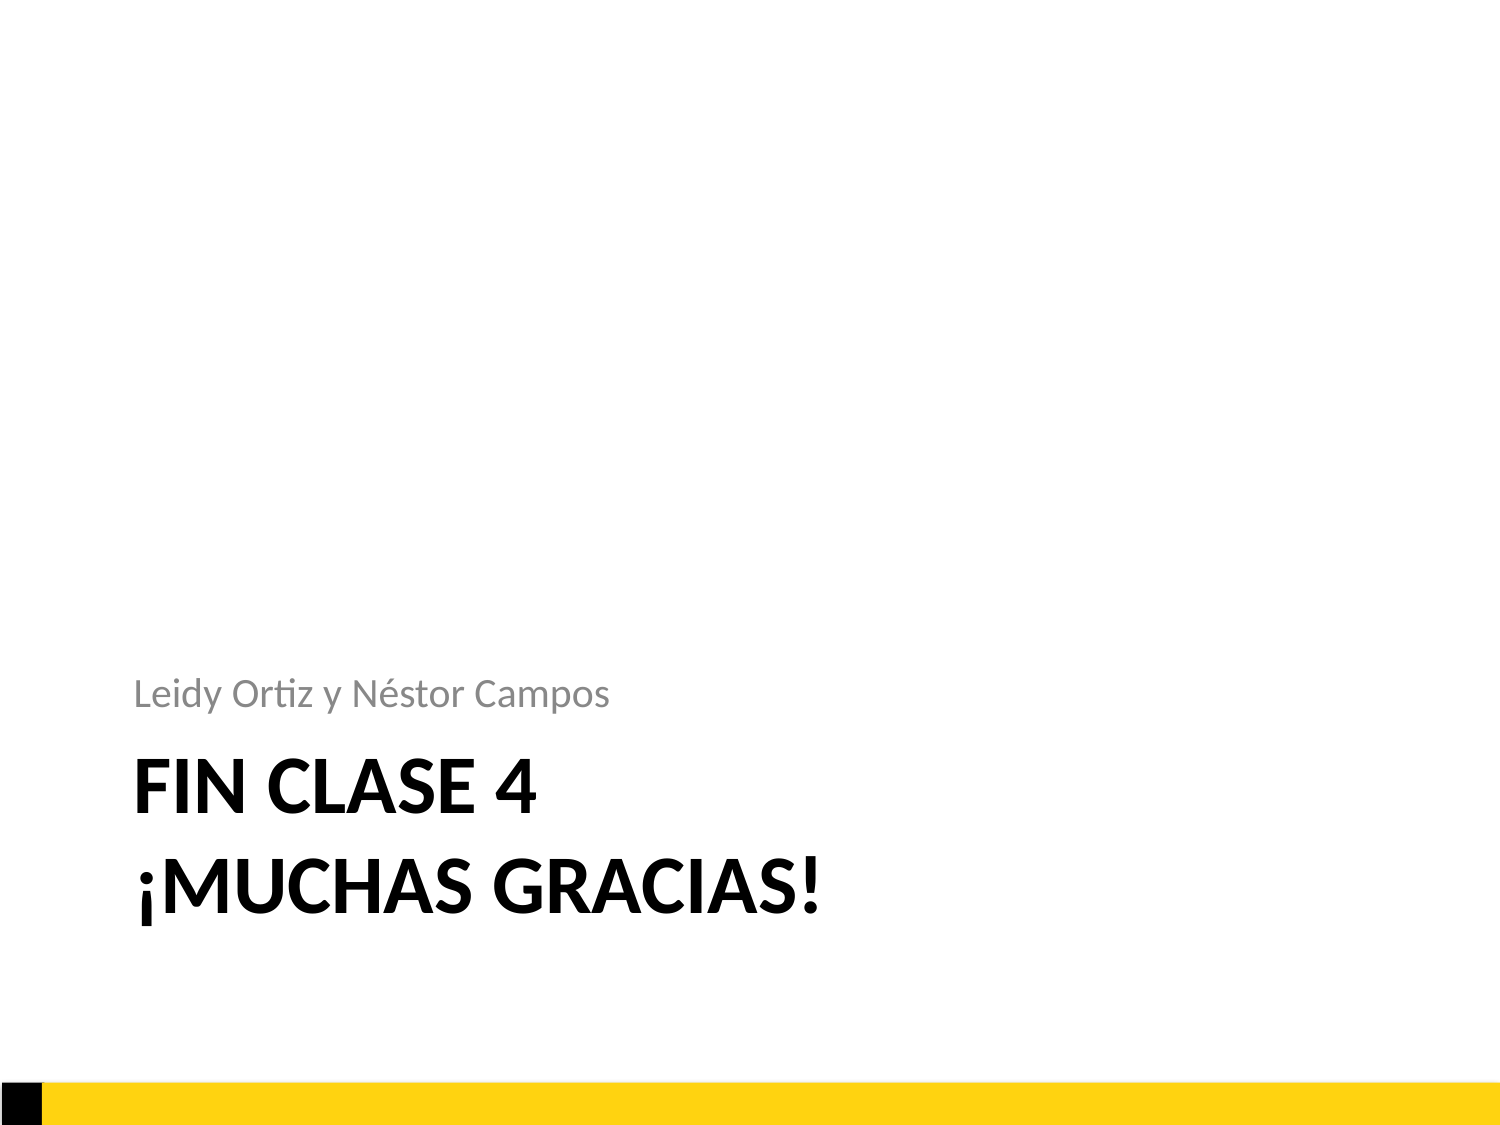

Leidy Ortiz y Néstor Campos
# FIN CLASE 4 ¡MUCHAS GRACIAS!